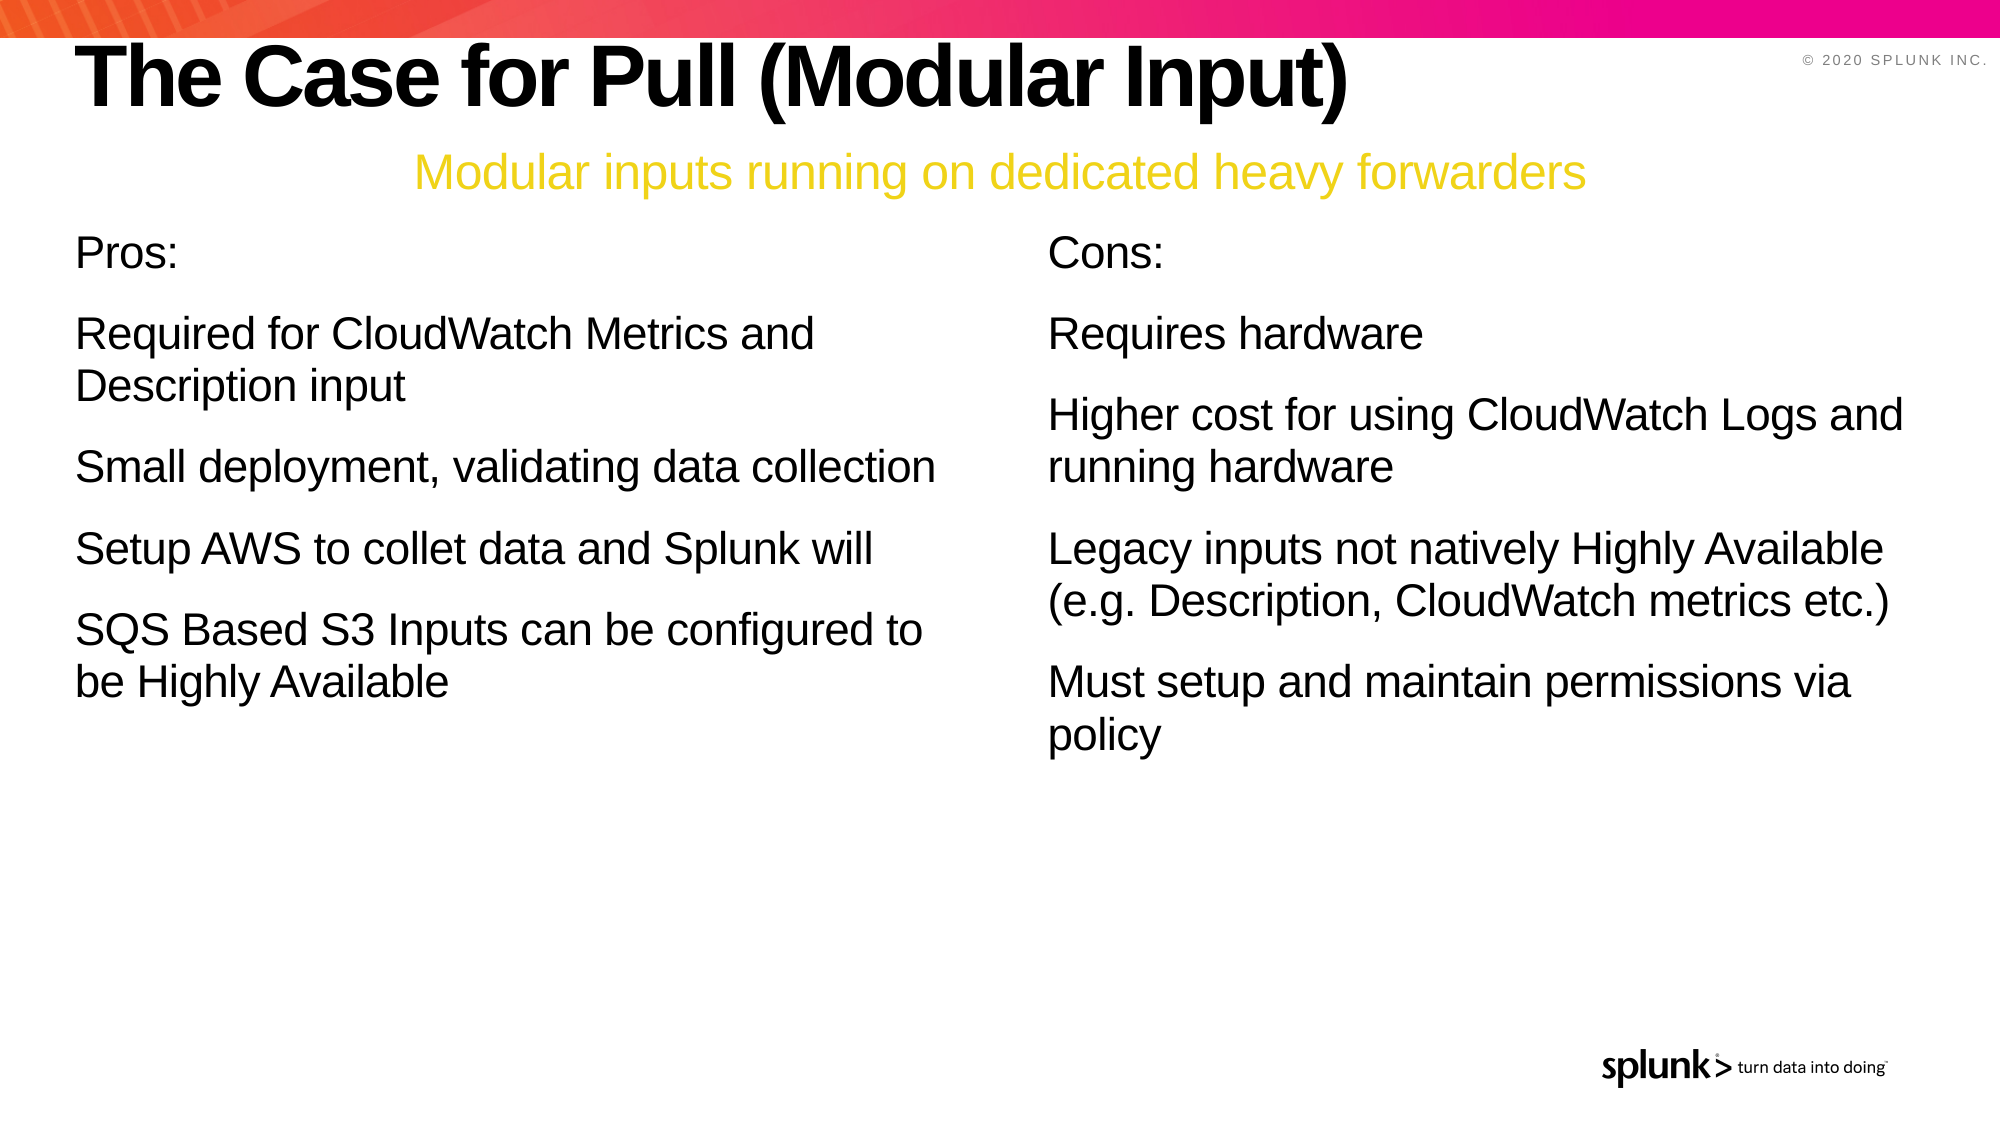

# The Case for Pull (Modular Input)
Modular inputs running on dedicated heavy forwarders
Pros:
Required for CloudWatch Metrics and Description input
Small deployment, validating data collection
Setup AWS to collet data and Splunk will
SQS Based S3 Inputs can be configured to be Highly Available

Cons:
Requires hardware
Higher cost for using CloudWatch Logs and running hardware
Legacy inputs not natively Highly Available (e.g. Description, CloudWatch metrics etc.)
Must setup and maintain permissions via policy